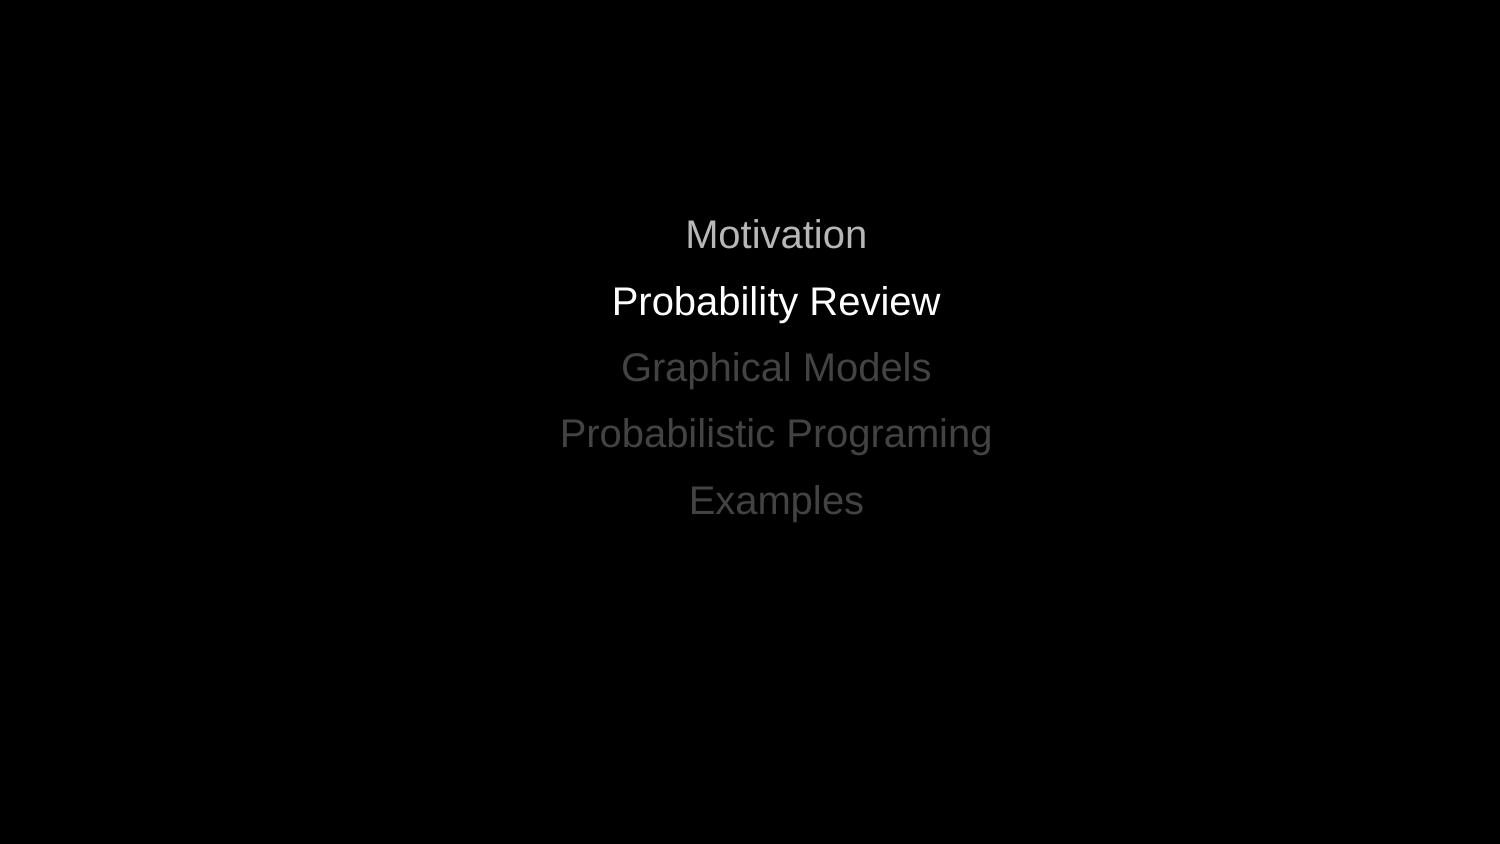

Motivation
Probability Review
Graphical Models
Probabilistic Programing
Examples